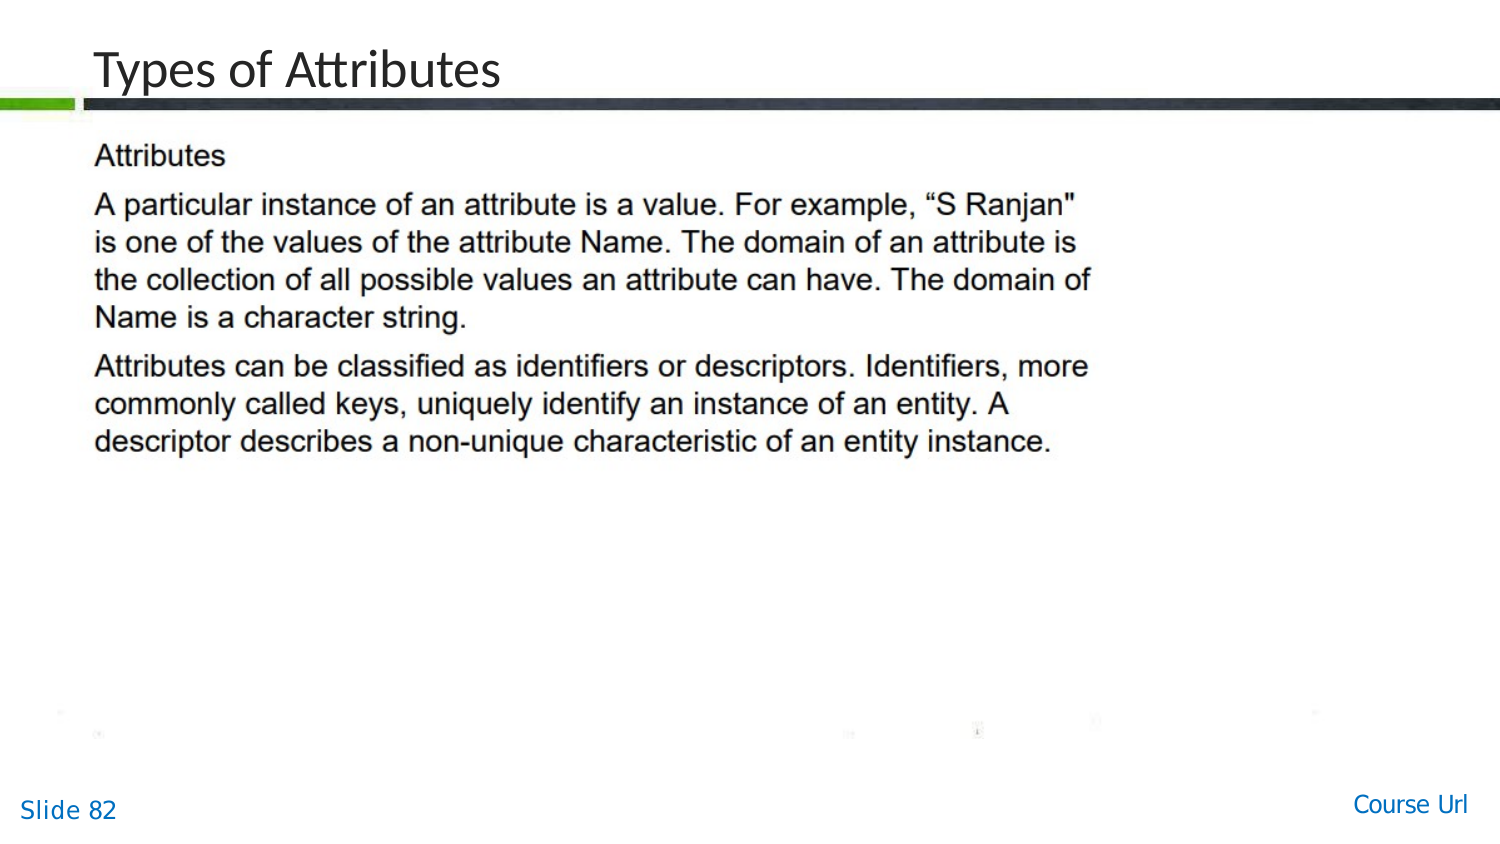

# Types of Attributes

Course Url
Slide 82